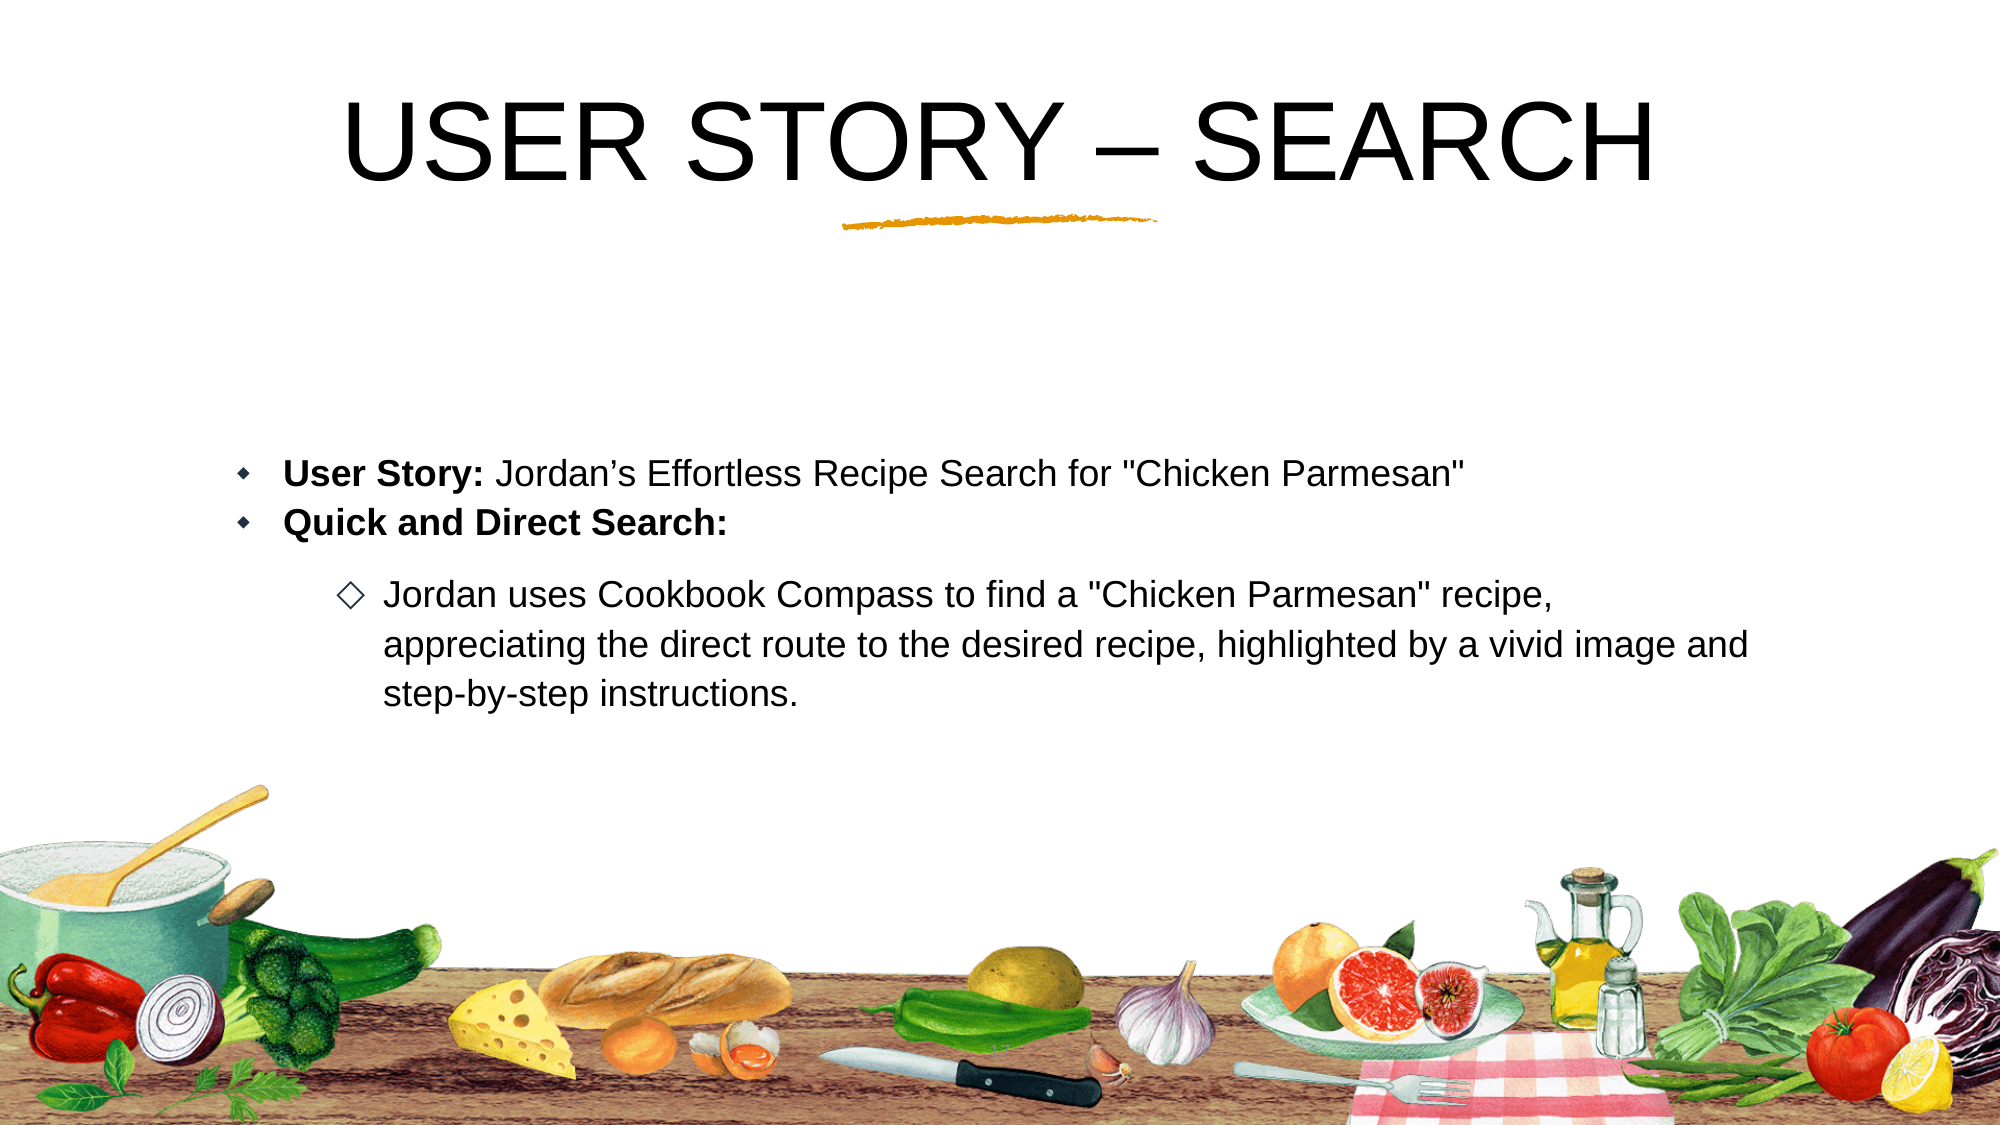

# USER STORY – SEARCH
User Story: Jordan’s Effortless Recipe Search for "Chicken Parmesan"
Quick and Direct Search:
Jordan uses Cookbook Compass to find a "Chicken Parmesan" recipe, appreciating the direct route to the desired recipe, highlighted by a vivid image and step-by-step instructions.
17